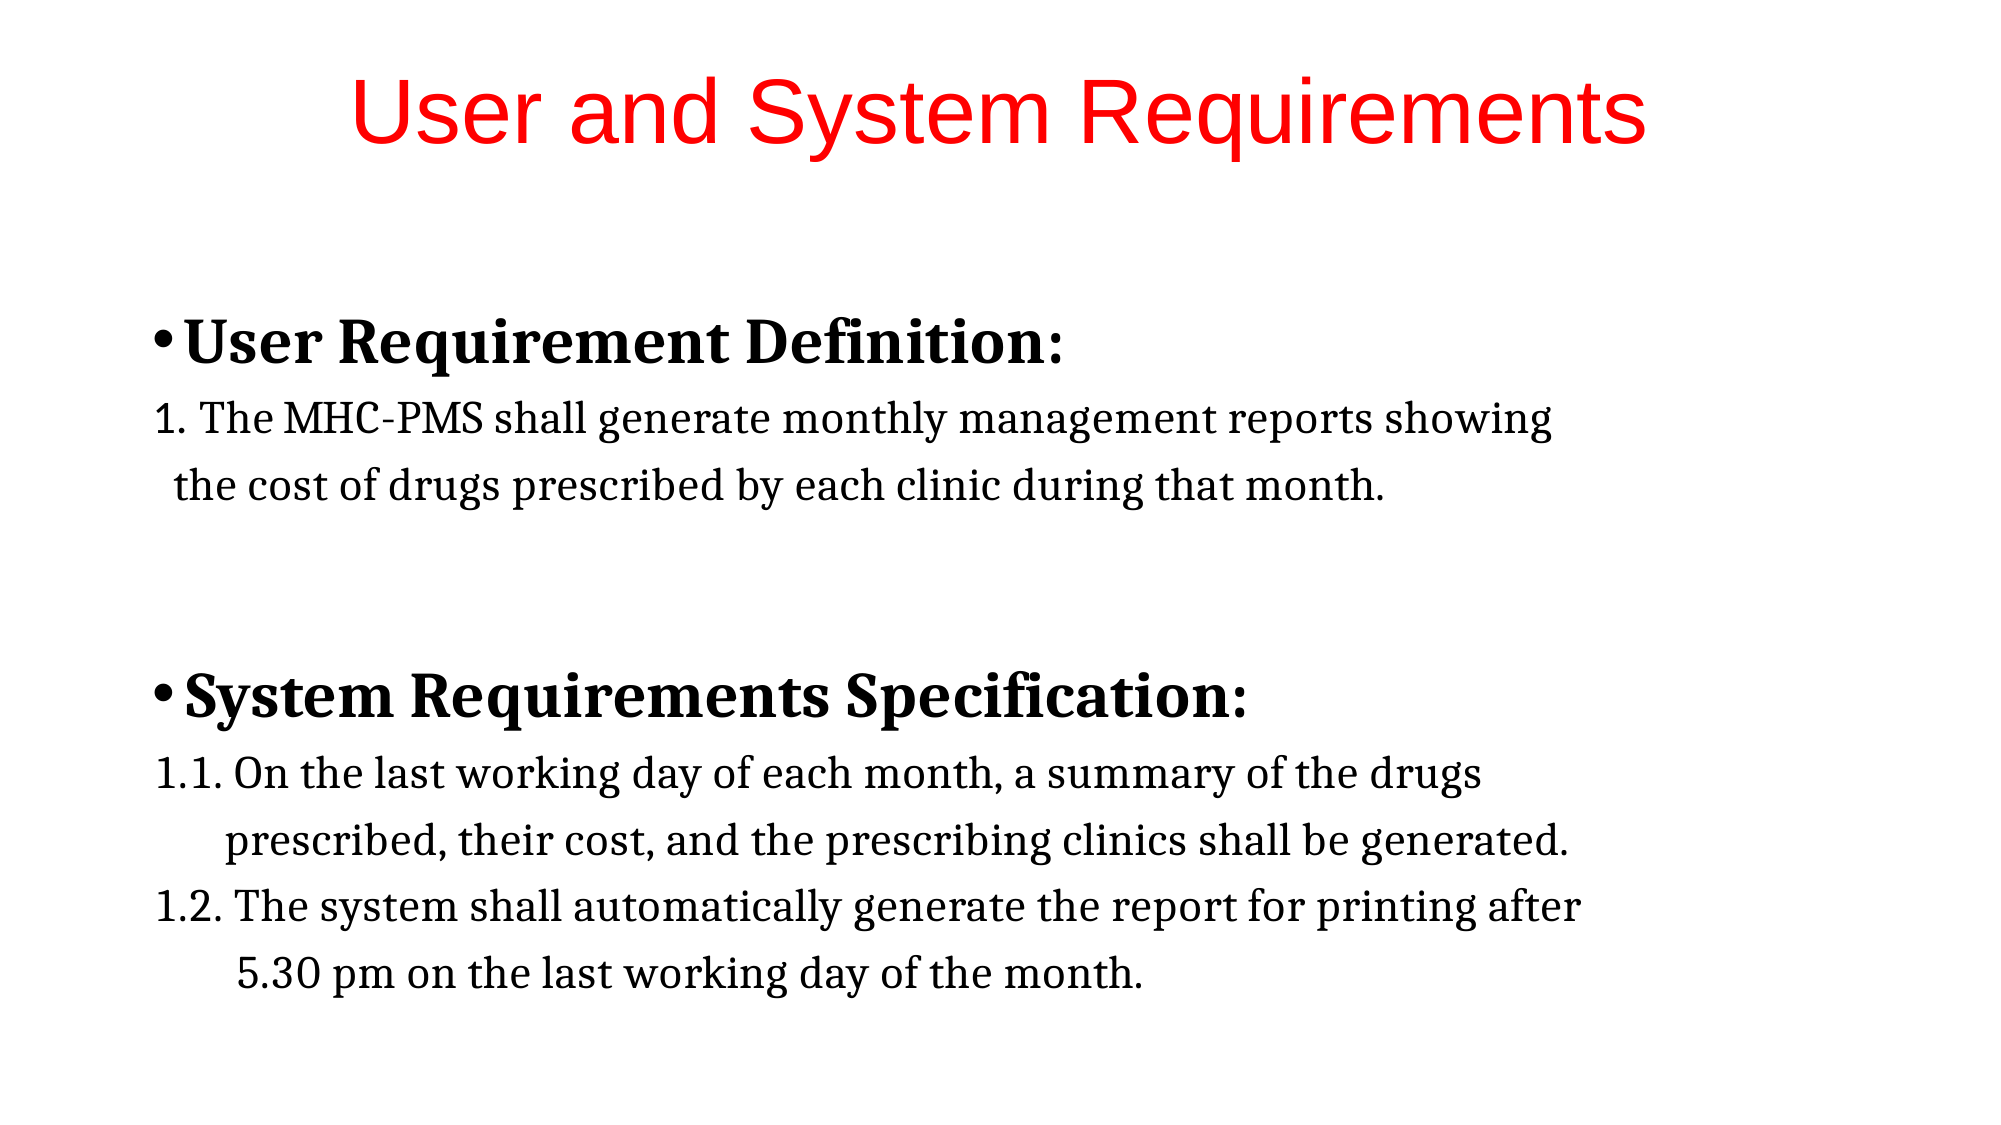

# User and System Requirements
User Requirement Definition:
1. The MHC-PMS shall generate monthly management reports showing
  the cost of drugs prescribed by each clinic during that month.

System Requirements Specification:
1.1. On the last working day of each month, a summary of the drugs
       prescribed, their cost, and the prescribing clinics shall be generated.
1.2. The system shall automatically generate the report for printing after
        5.30 pm on the last working day of the month.